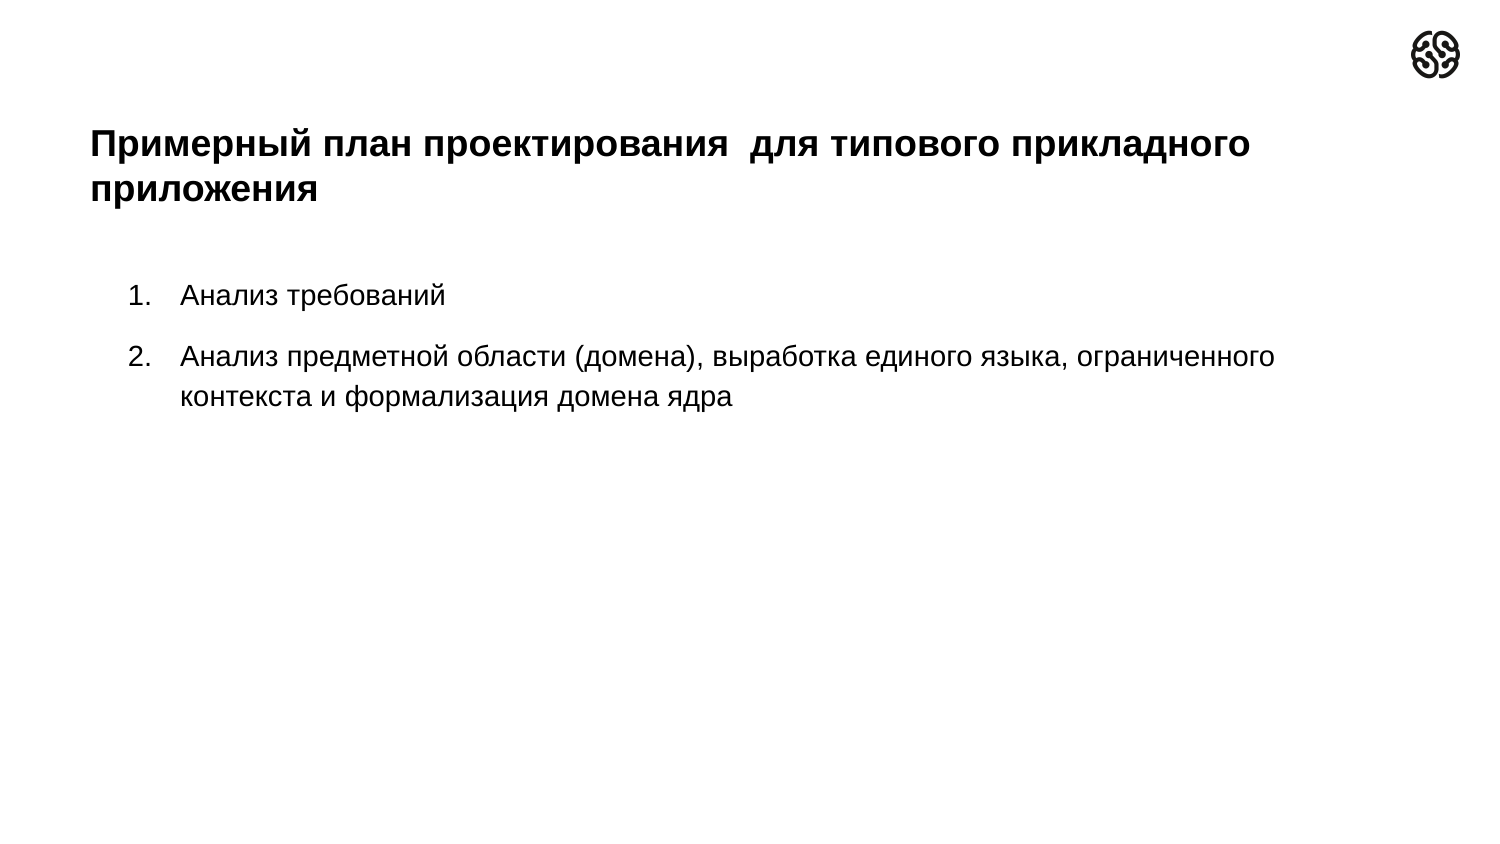

# Примерный план проектирования  для типового прикладного приложения
Анализ требований
Анализ предметной области (домена), выработка единого языка, ограниченного контекста и формализация домена ядра